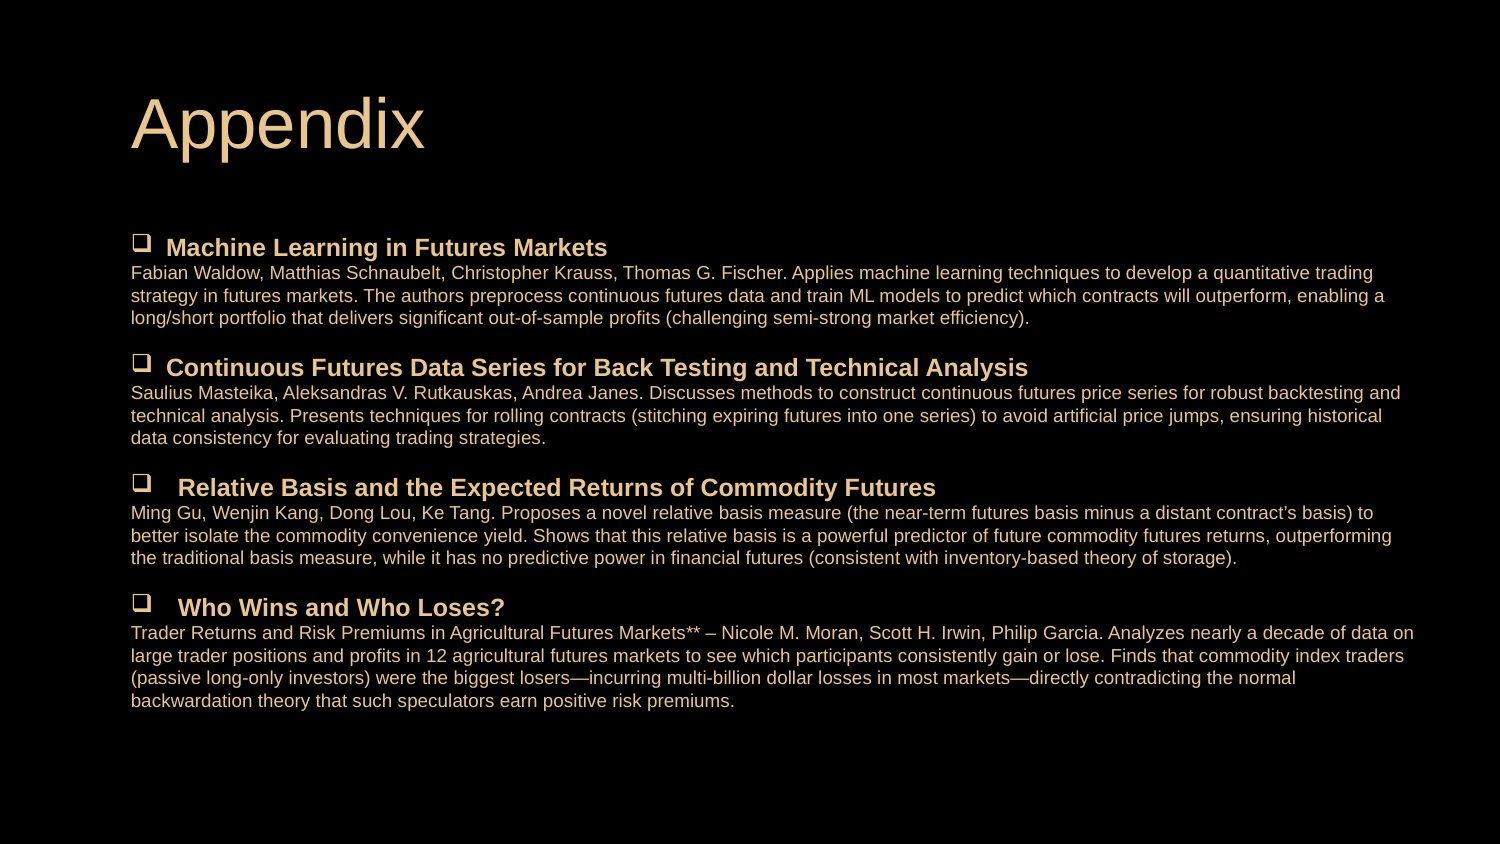

# Appendix
 Machine Learning in Futures Markets
Fabian Waldow, Matthias Schnaubelt, Christopher Krauss, Thomas G. Fischer. Applies machine learning techniques to develop a quantitative trading strategy in futures markets. The authors preprocess continuous futures data and train ML models to predict which contracts will outperform, enabling a long/short portfolio that delivers significant out-of-sample profits (challenging semi-strong market efficiency).

 Continuous Futures Data Series for Back Testing and Technical Analysis
Saulius Masteika, Aleksandras V. Rutkauskas, Andrea Janes. Discusses methods to construct continuous futures price series for robust backtesting and technical analysis. Presents techniques for rolling contracts (stitching expiring futures into one series) to avoid artificial price jumps, ensuring historical data consistency for evaluating trading strategies.

Relative Basis and the Expected Returns of Commodity Futures
Ming Gu, Wenjin Kang, Dong Lou, Ke Tang. Proposes a novel relative basis measure (the near-term futures basis minus a distant contract’s basis) to better isolate the commodity convenience yield. Shows that this relative basis is a powerful predictor of future commodity futures returns, outperforming the traditional basis measure, while it has no predictive power in financial futures (consistent with inventory-based theory of storage).

Who Wins and Who Loses?
Trader Returns and Risk Premiums in Agricultural Futures Markets** – Nicole M. Moran, Scott H. Irwin, Philip Garcia. Analyzes nearly a decade of data on large trader positions and profits in 12 agricultural futures markets to see which participants consistently gain or lose. Finds that commodity index traders (passive long-only investors) were the biggest losers—incurring multi-billion dollar losses in most markets—directly contradicting the normal backwardation theory that such speculators earn positive risk premiums.